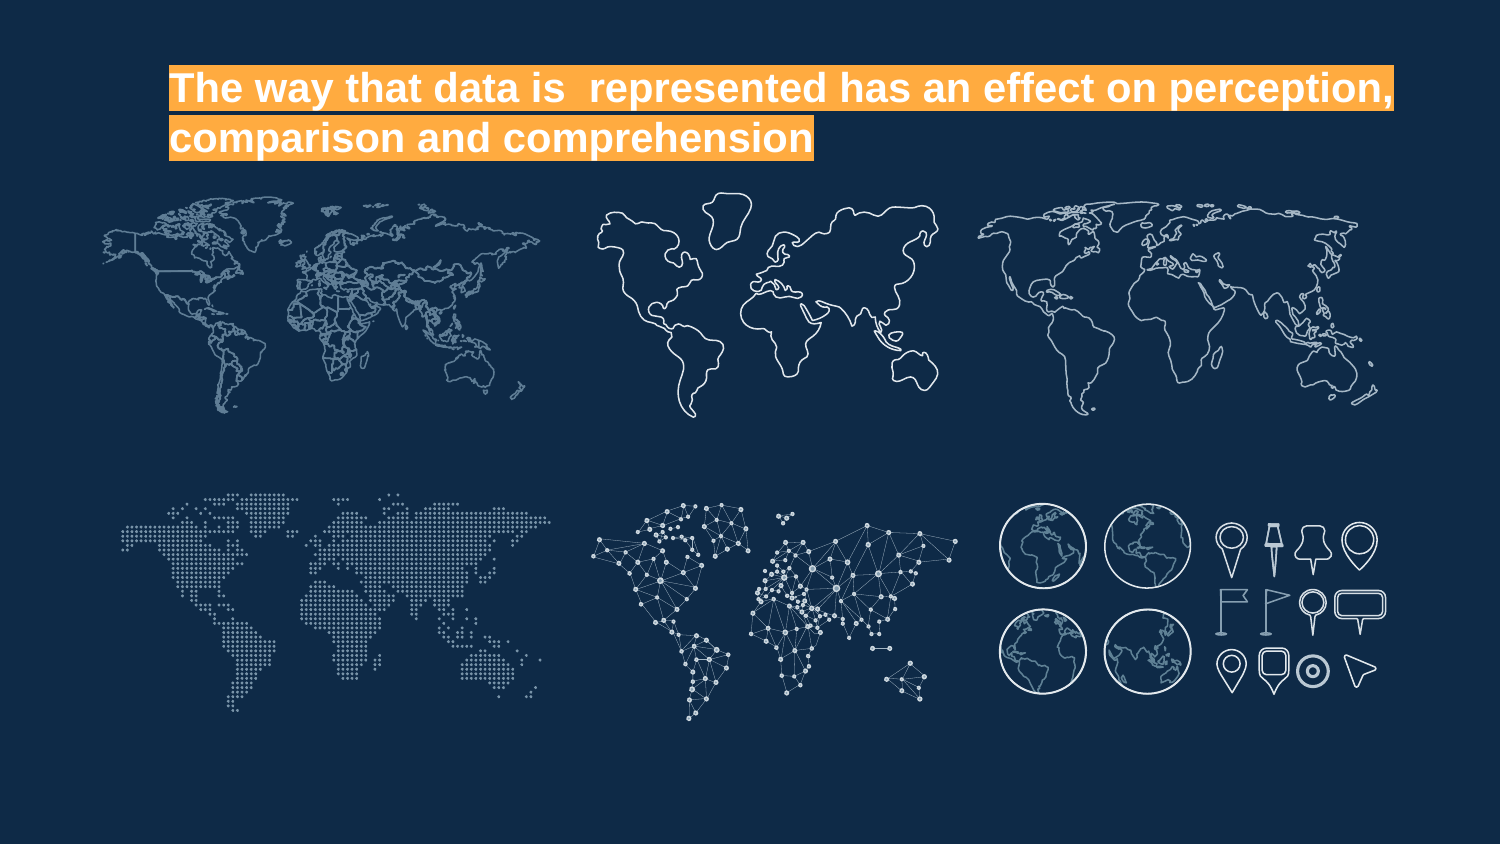

The way that data is  represented has an effect on perception, comparison and comprehension